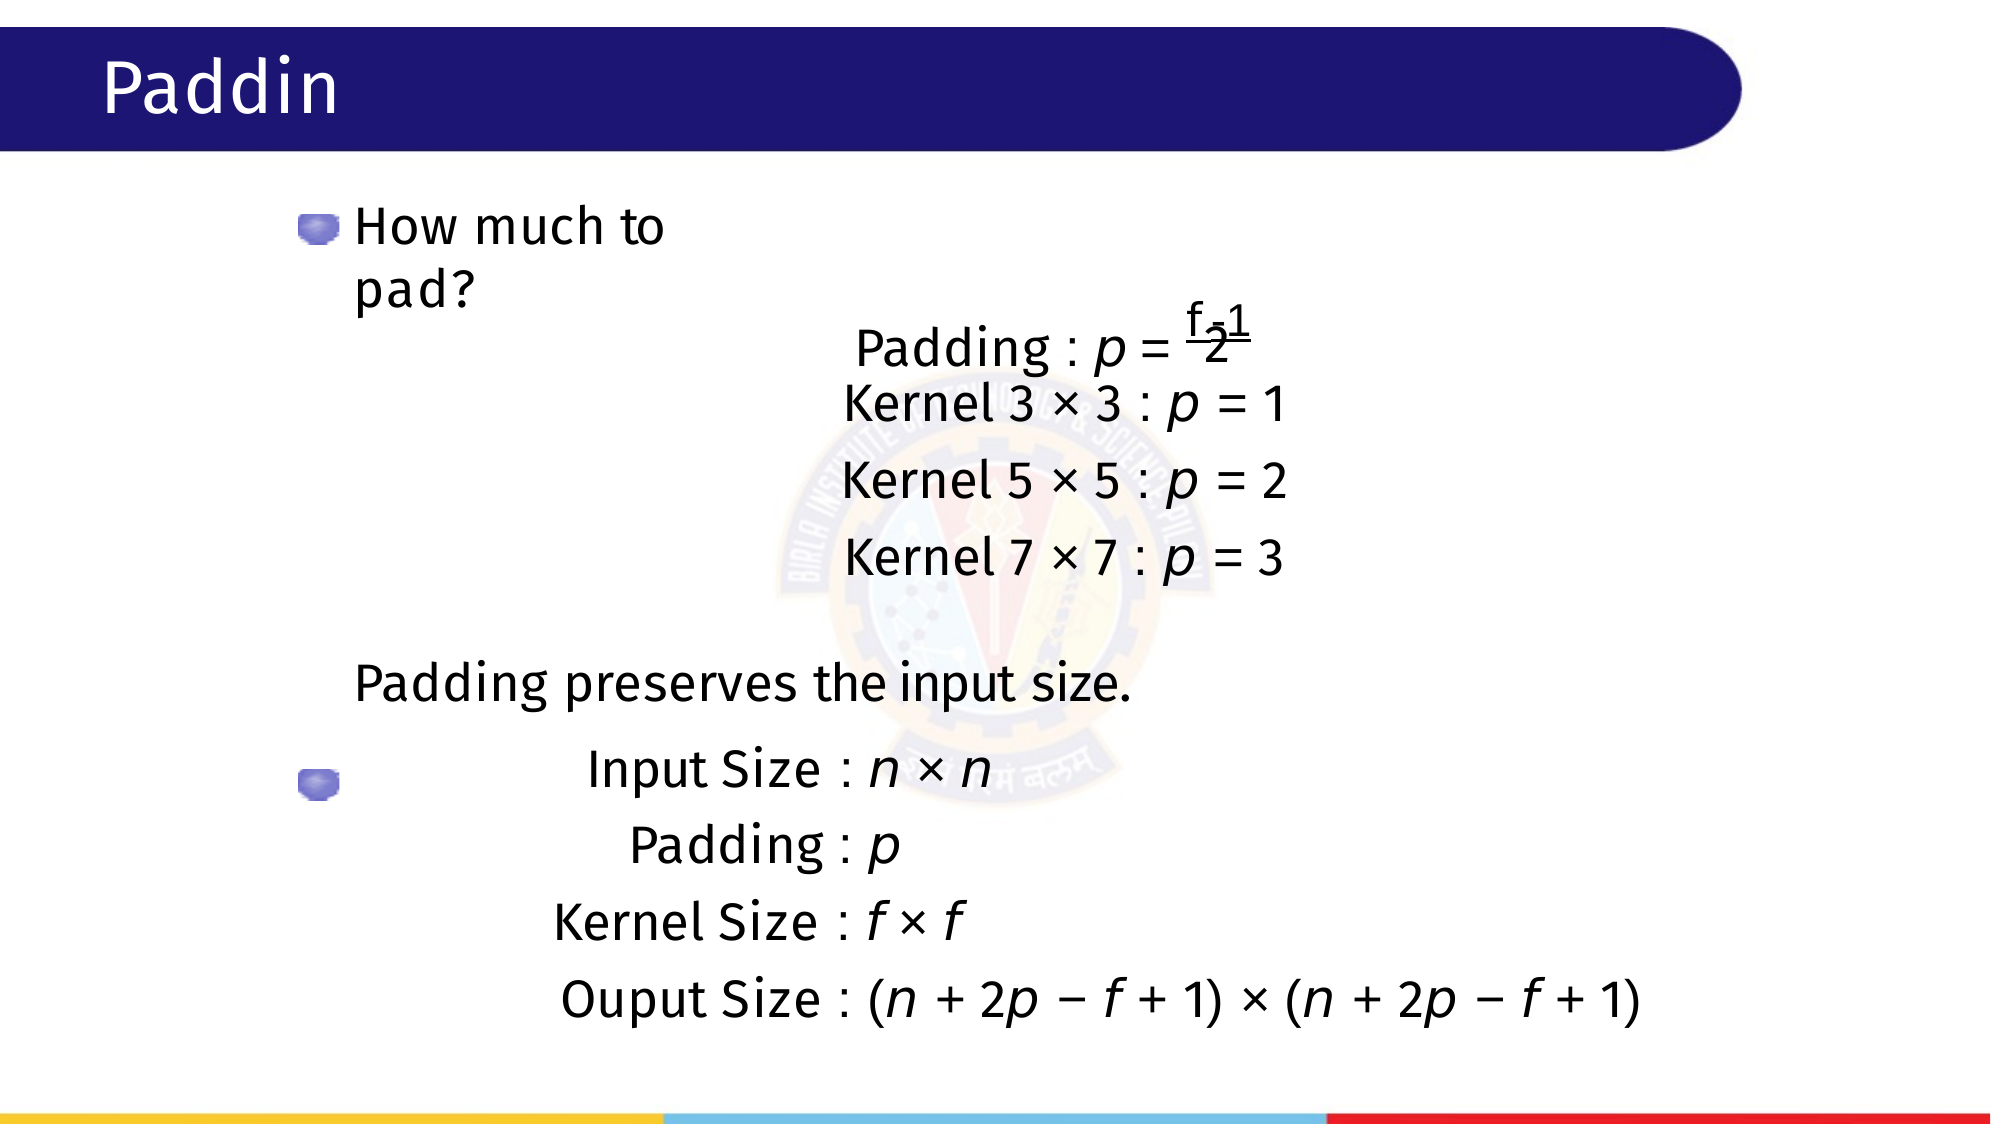

# Padding
How much to pad?

Padding : p = f -1
2
Kernel 3 × 3 : p = 1
Kernel 5 × 5 : p = 2
Kernel 7 × 7 : p = 3

Padding preserves the input size.
Input Size : n × n
Padding : p
Kernel Size : f × f
Ouput Size : (n + 2p − f + 1) × (n + 2p − f + 1)